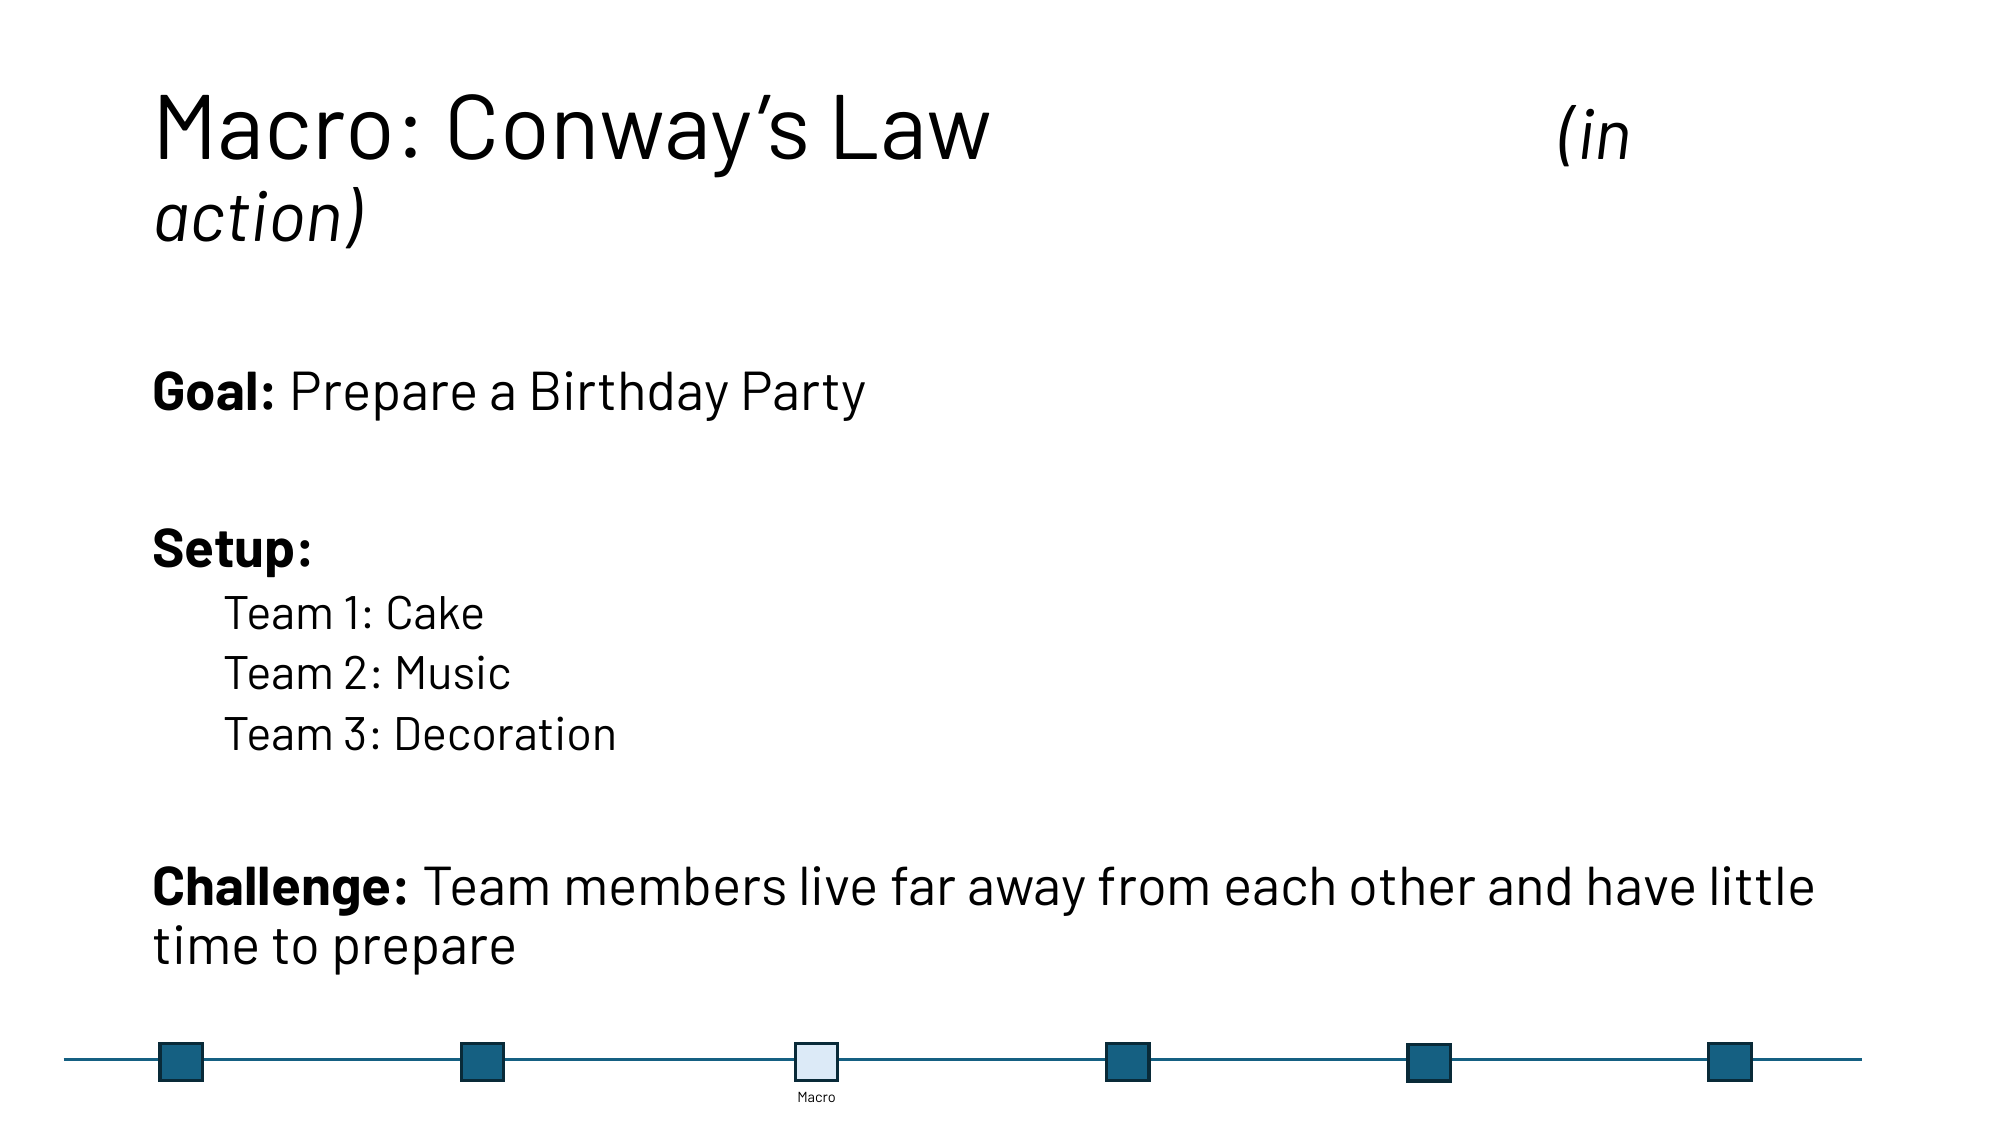

# Macro: Conway’s Law                               (in action)

Goal: Prepare a Birthday Party

Setup:
Team 1: Cake
Team 2: Music
Team 3: Decoration

Challenge: Team members live far away from each other and have little time to prepare

Macro